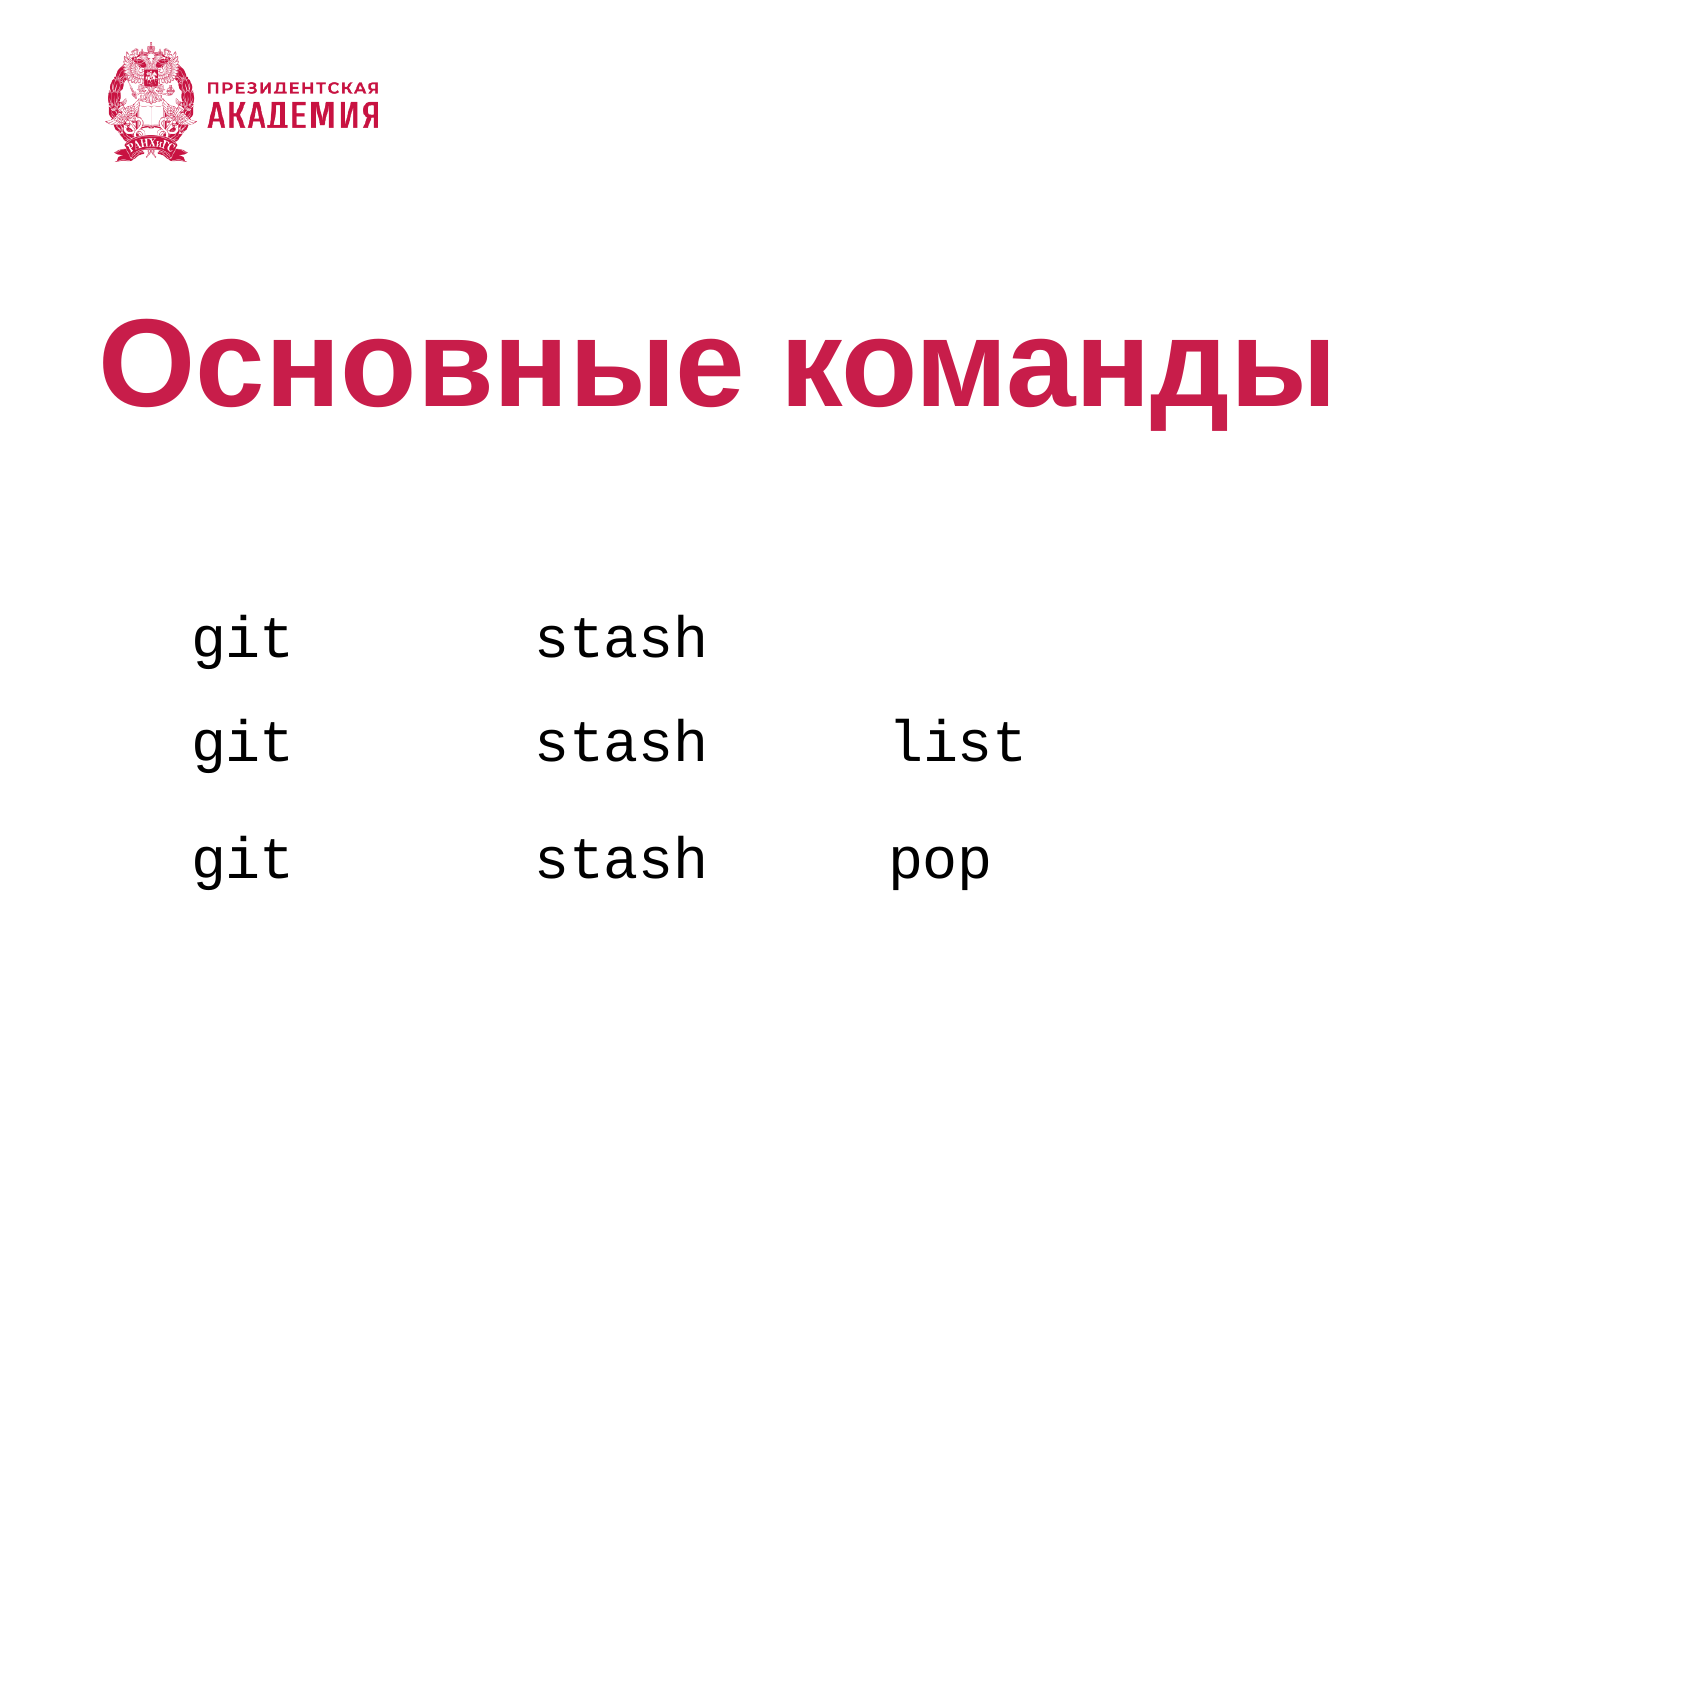

# Основные команды
| git | stash |  |
| --- | --- | --- |
| git | stash | list |
| git | stash | pop |